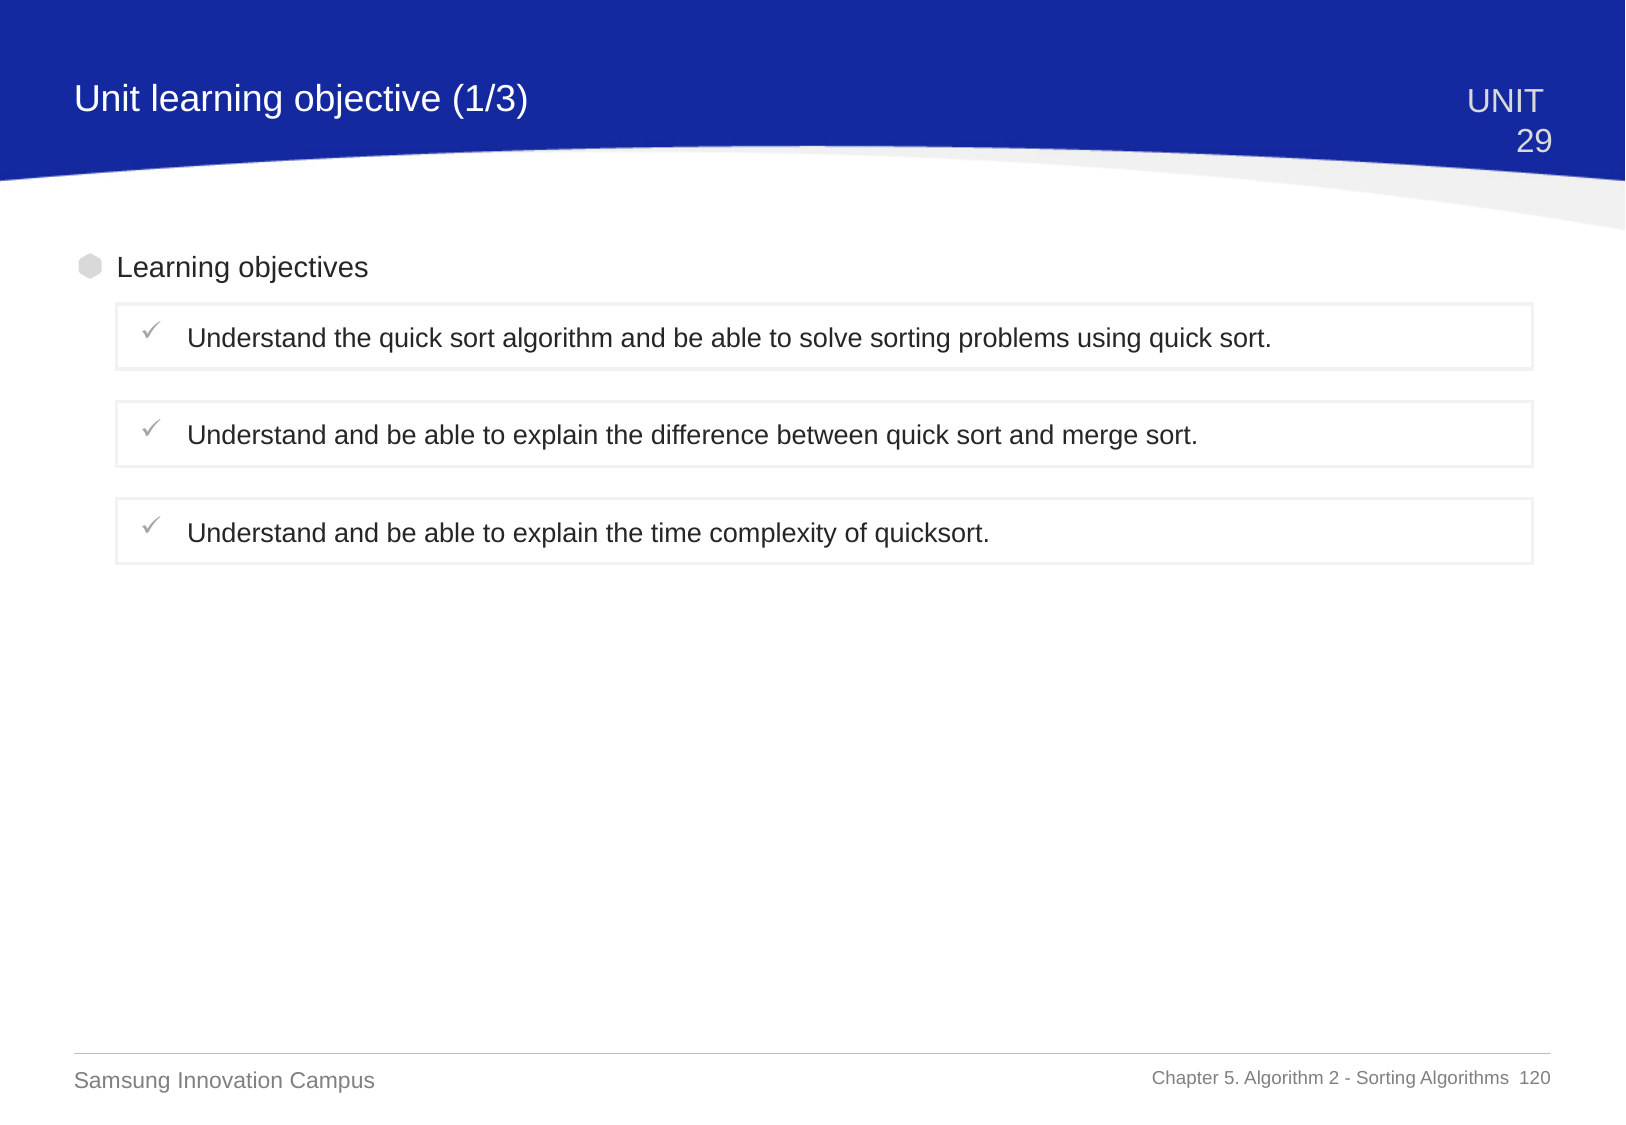

Unit learning objective (1/3)
UNIT  29

Learning objectives
Understand the quick sort algorithm and be able to solve sorting problems using quick sort.
Understand and be able to explain the difference between quick sort and merge sort.
Understand and be able to explain the time complexity of quicksort.